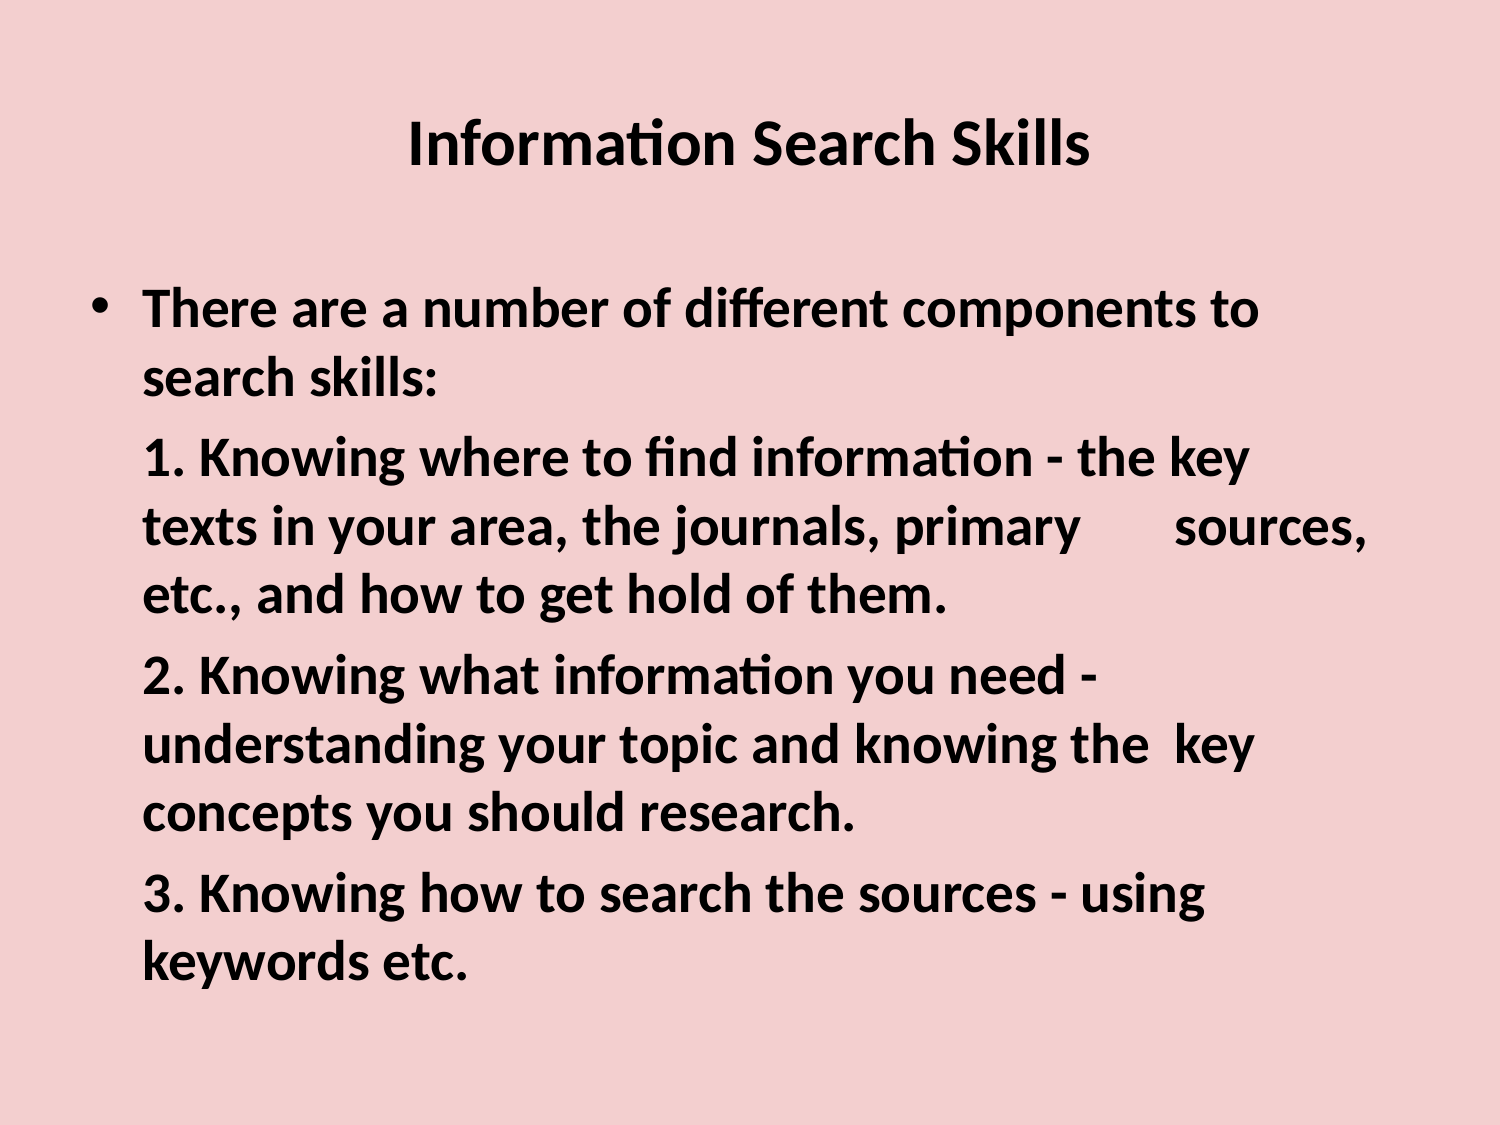

# Information Search Skills
There are a number of different components to search skills:
	1. Knowing where to find information - the key 	texts in your area, the journals, primary 	sources, etc., and how to get hold of them.
	2. Knowing what information you need - 	understanding your topic and knowing the 	key concepts you should research.
	3. Knowing how to search the sources - using 	keywords etc.